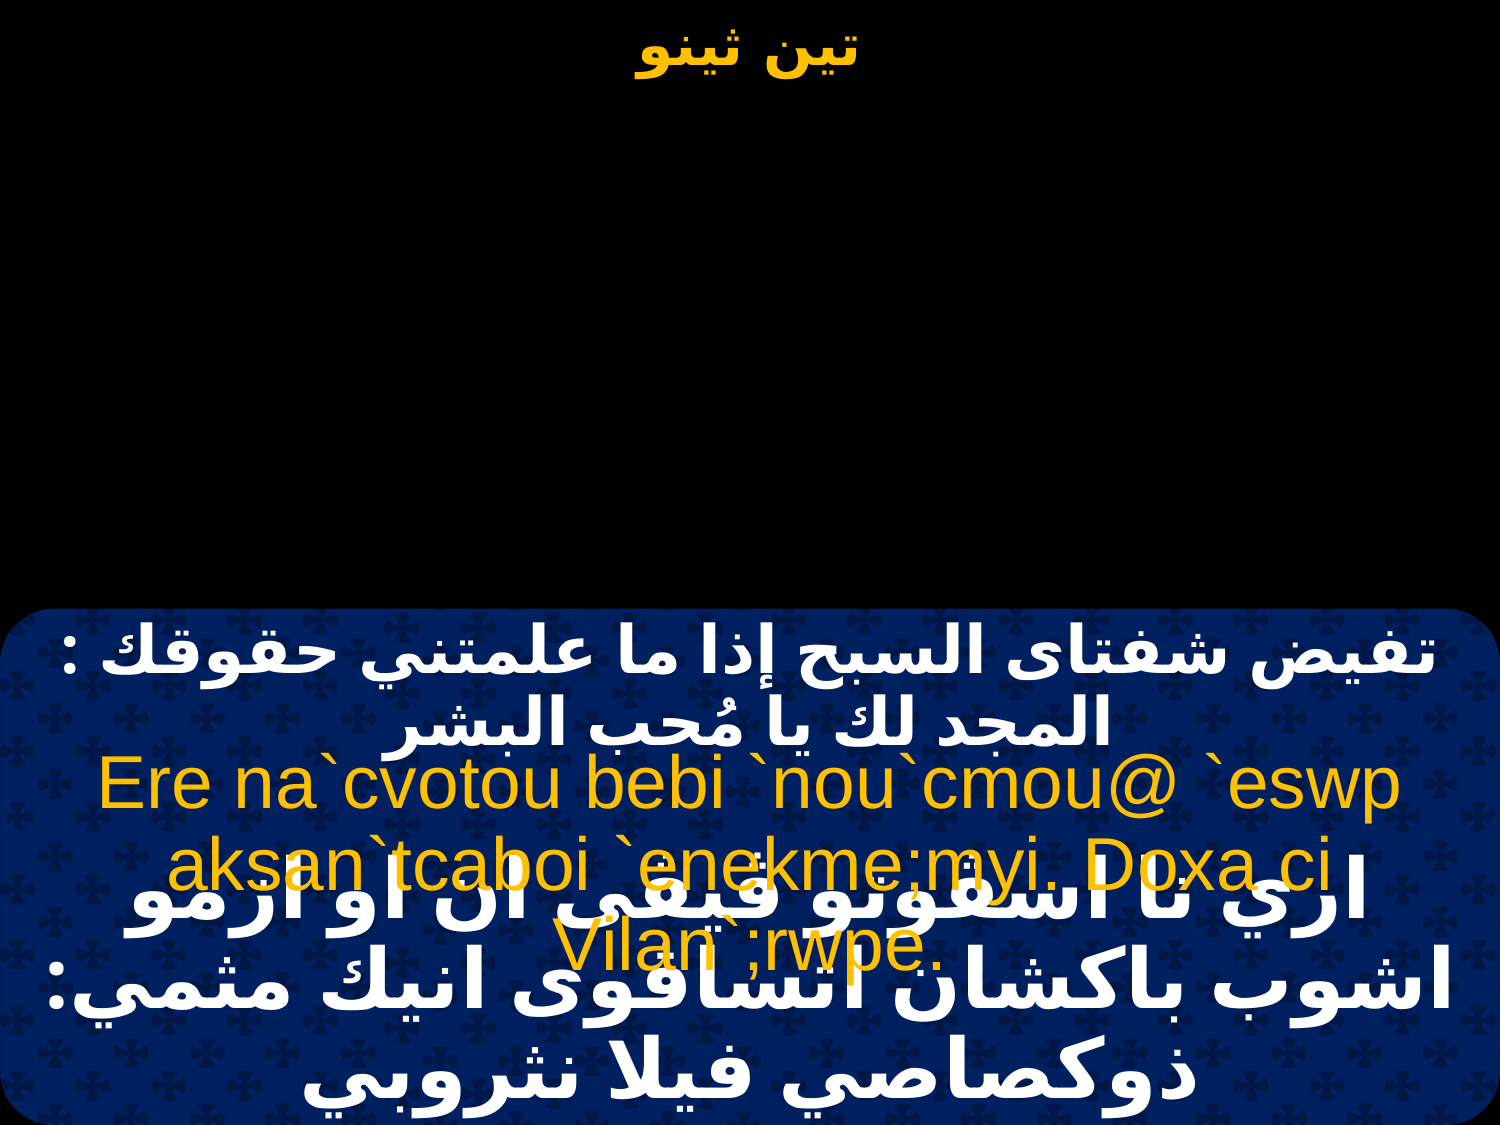

#
تفيض شفتاى السبح إذا ما علمتني حقوقك : المجد لك يا مُحب البشر
Ere na`cvotou bebi `nou`cmou@ `eswp aksan`tcaboi `enekme;myi. Doxa ci Vilan`;rwpe.
اري نا اسڤوتو ڤيڤى ان او ازمو اشوب باكشان اتساڤوى انيك مثمي: ذوكصاصي فيلا نثروبي